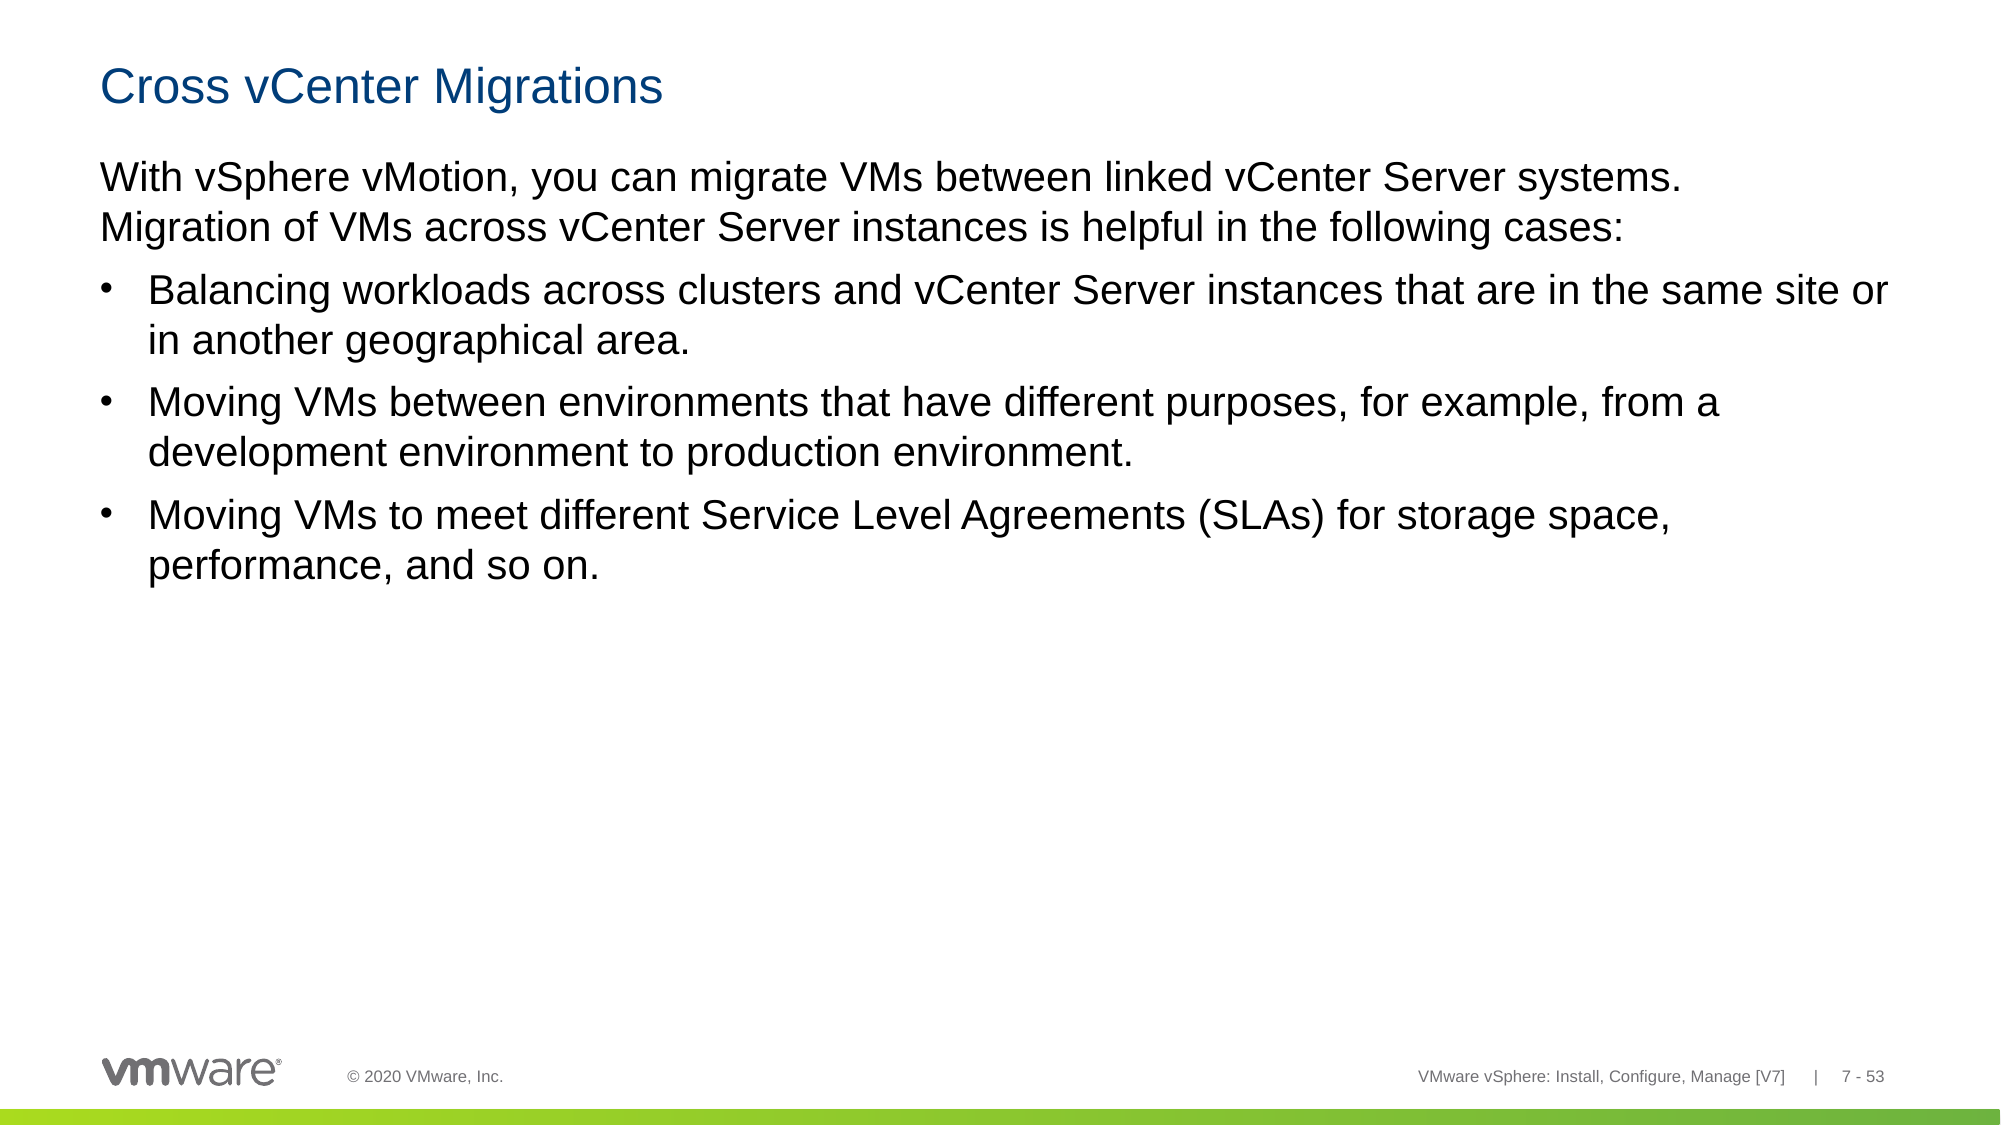

# Cross vCenter Migrations
With vSphere vMotion, you can migrate VMs between linked vCenter Server systems.
Migration of VMs across vCenter Server instances is helpful in the following cases:
Balancing workloads across clusters and vCenter Server instances that are in the same site or in another geographical area.
Moving VMs between environments that have different purposes, for example, from a development environment to production environment.
Moving VMs to meet different Service Level Agreements (SLAs) for storage space, performance, and so on.
VMware vSphere: Install, Configure, Manage [V7]      |     7 - 53